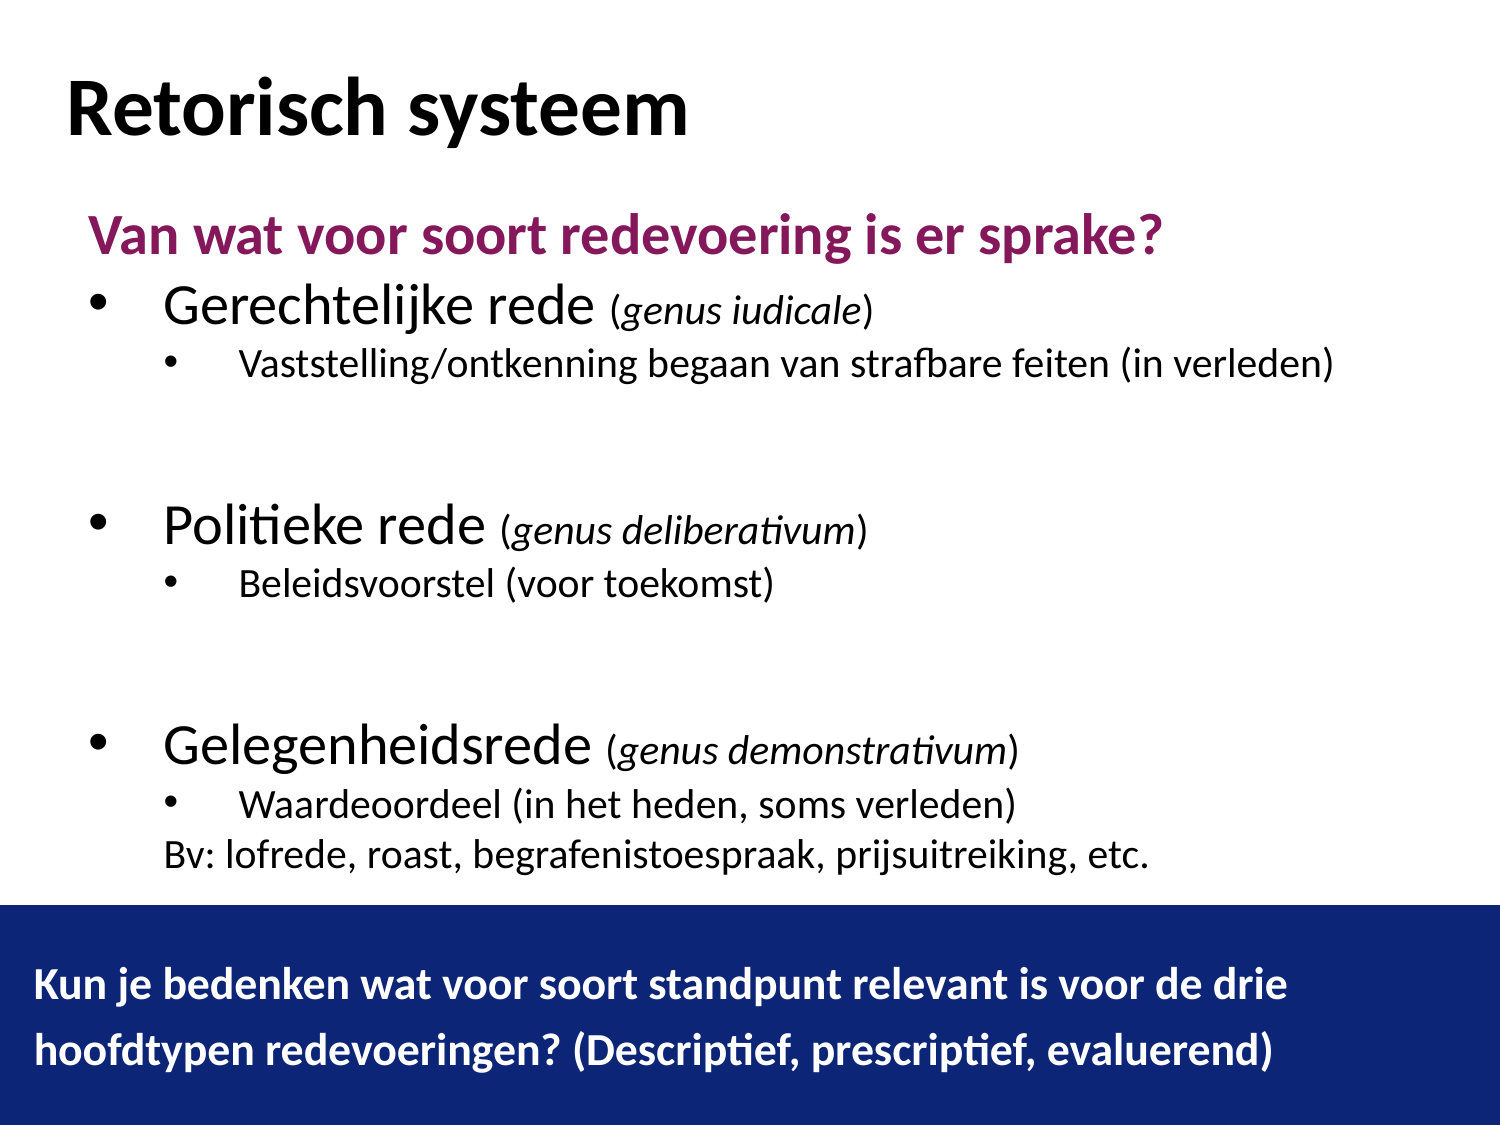

# Retorisch systeem
Van wat voor soort redevoering is er sprake?
Gerechtelijke rede (genus iudicale)
Vaststelling/ontkenning begaan van strafbare feiten (in verleden)

Politieke rede (genus deliberativum)
Beleidsvoorstel (voor toekomst)

Gelegenheidsrede (genus demonstrativum)
Waardeoordeel (in het heden, soms verleden)
Bv: lofrede, roast, begrafenistoespraak, prijsuitreiking, etc.

Kun je bedenken wat voor soort standpunt relevant is voor de drie hoofdtypen redevoeringen? (Descriptief, prescriptief, evaluerend)